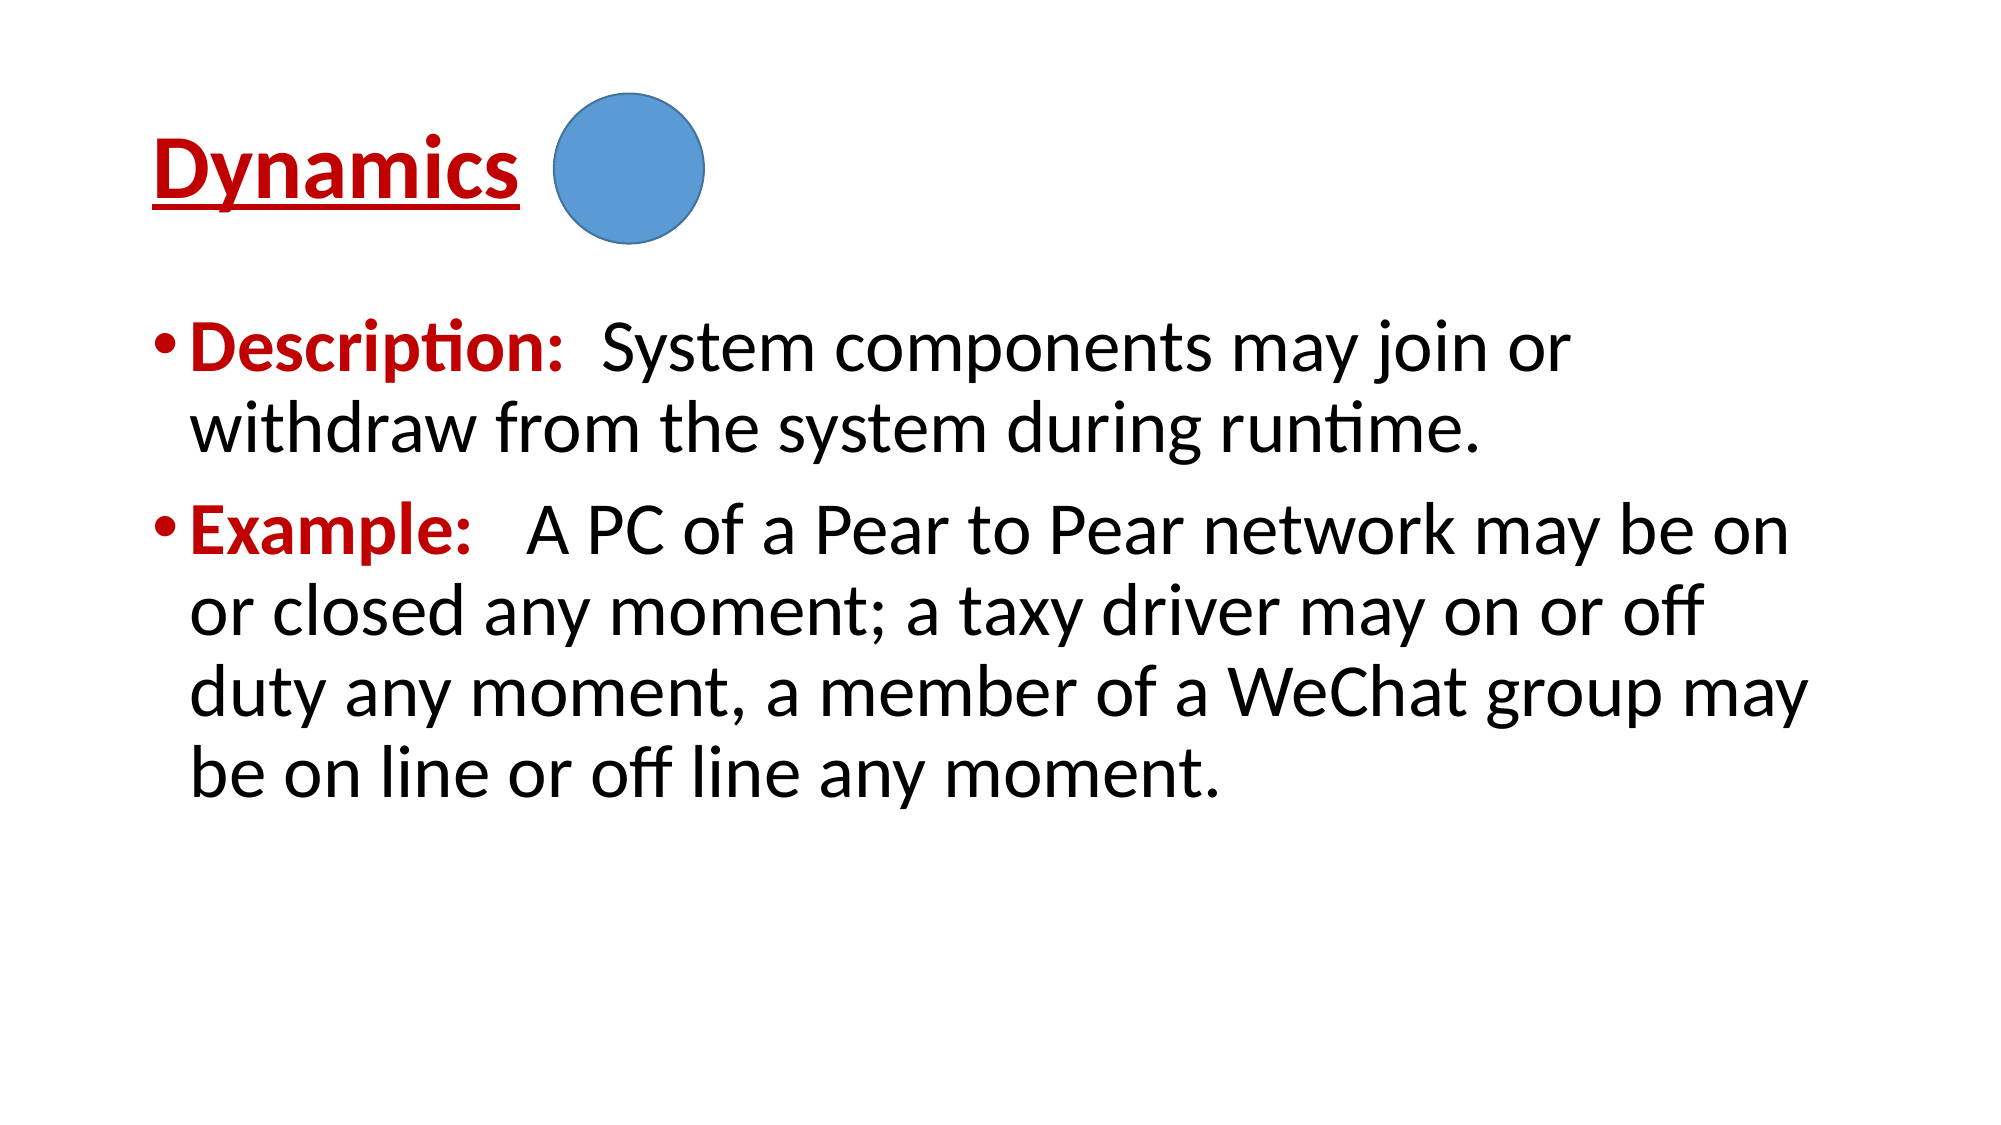

# Dynamics

Description:  System components may join or withdraw from the system during runtime.
Example:   A PC of a Pear to Pear network may be on or closed any moment; a taxy driver may on or off duty any moment, a member of a WeChat group may be on line or off line any moment.